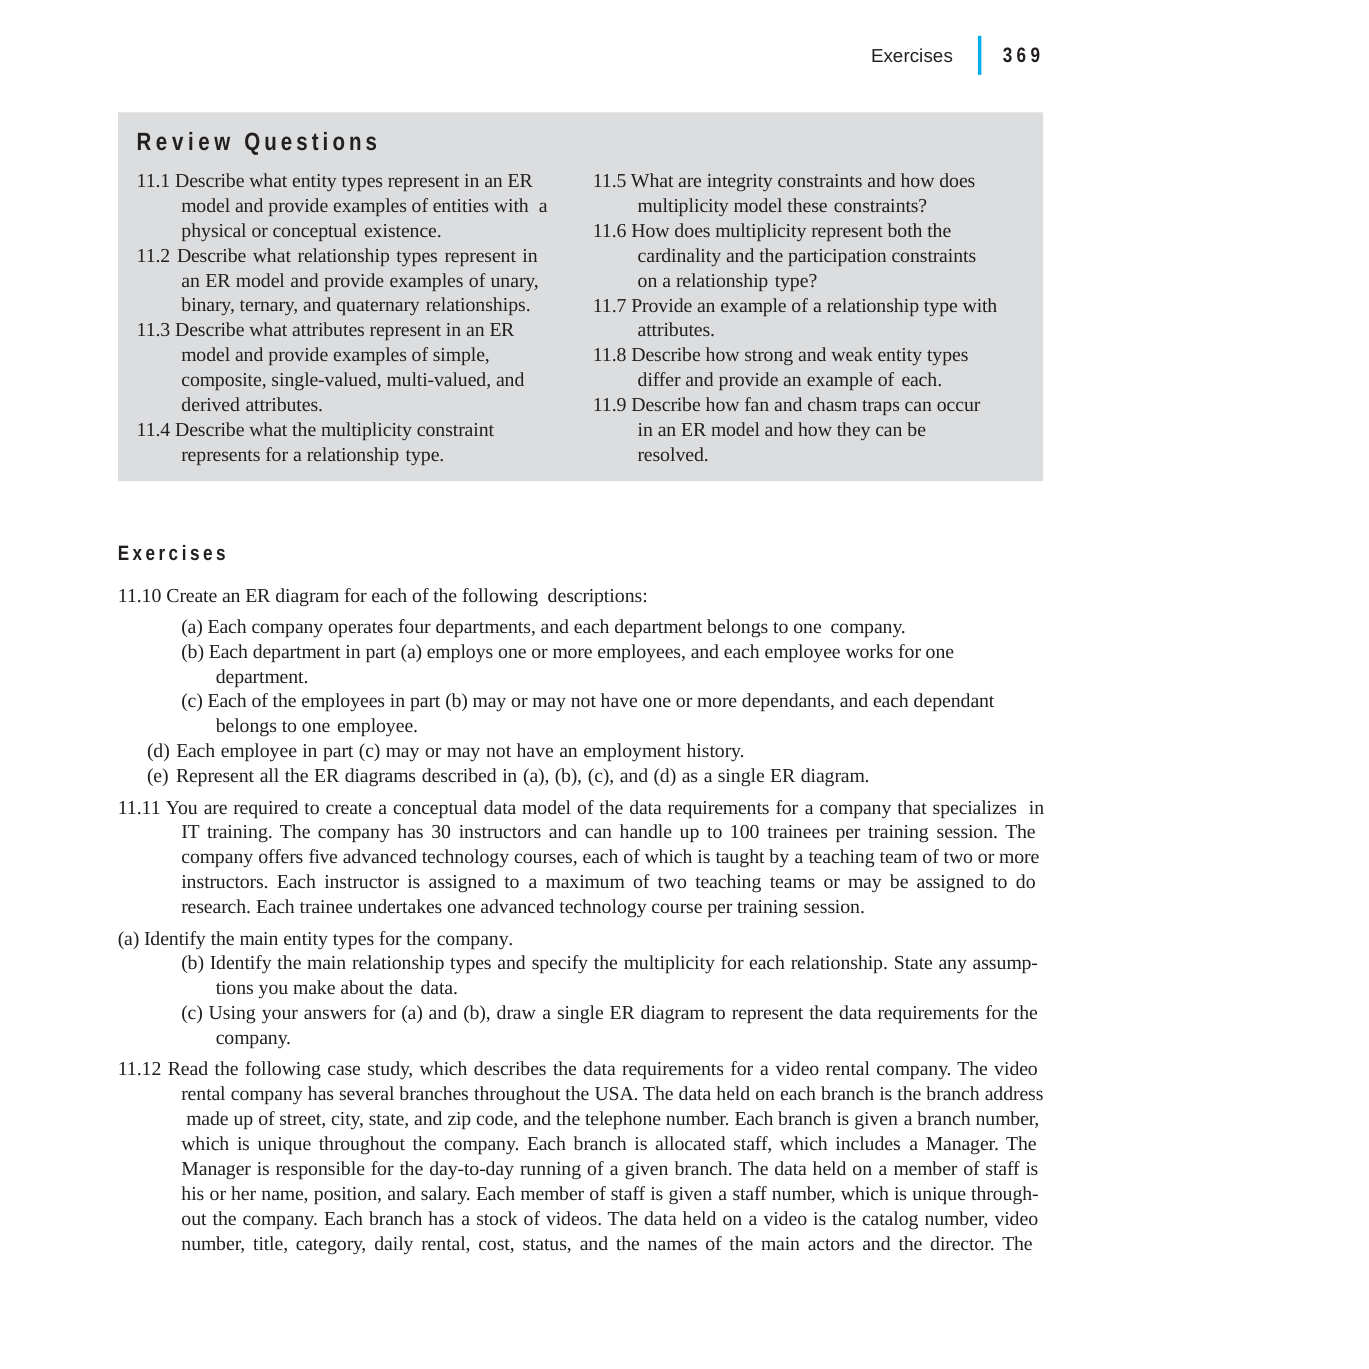

|
Exercises	369
Review Questions
11.1 Describe what entity types represent in an ER  model and provide examples of entities with  a physical or conceptual existence.
11.2 Describe what relationship types represent in  an ER model and provide examples of unary,  binary, ternary, and quaternary relationships.
11.3 Describe what attributes represent in an ER  model and provide examples of simple,  composite, single-valued, multi-valued, and  derived attributes.
11.4 Describe what the multiplicity constraint  represents for a relationship type.

11.5 What are integrity constraints and how does  multiplicity model these constraints?
11.6 How does multiplicity represent both the  cardinality and the participation constraints  on a relationship type?
11.7 Provide an example of a relationship type with  attributes.
11.8 Describe how strong and weak entity types  differ and provide an example of each.
11.9 Describe how fan and chasm traps can occur  in an ER model and how they can be  resolved.
Exercises
11.10 Create an ER diagram for each of the following descriptions:
(a) Each company operates four departments, and each department belongs to one company.
(b) Each department in part (a) employs one or more employees, and each employee works for one  department.
(c) Each of the employees in part (b) may or may not have one or more dependants, and each dependant  belongs to one employee.
(d) Each employee in part (c) may or may not have an employment history.
(e) Represent all the ER diagrams described in (a), (b), (c), and (d) as a single ER diagram.
11.11 You are required to create a conceptual data model of the data requirements for a company that specializes  in IT training. The company has 30 instructors and can handle up to 100 trainees per training session. The  company offers five advanced technology courses, each of which is taught by a teaching team of two or more  instructors. Each instructor is assigned to a maximum of two teaching teams or may be assigned to do  research. Each trainee undertakes one advanced technology course per training session.
(a) Identify the main entity types for the company.
(b) Identify the main relationship types and specify the multiplicity for each relationship. State any assump-  tions you make about the data.
(c) Using your answers for (a) and (b), draw a single ER diagram to represent the data requirements for the  company.
11.12 Read the following case study, which describes the data requirements for a video rental company. The video  rental company has several branches throughout the USA. The data held on each branch is the branch address  made up of street, city, state, and zip code, and the telephone number. Each branch is given a branch number,  which is unique throughout the company. Each branch is allocated staff, which includes a Manager. The  Manager is responsible for the day-to-day running of a given branch. The data held on a member of staff is  his or her name, position, and salary. Each member of staff is given a staff number, which is unique through-  out the company. Each branch has a stock of videos. The data held on a video is the catalog number, video  number, title, category, daily rental, cost, status, and the names of the main actors and the director. The